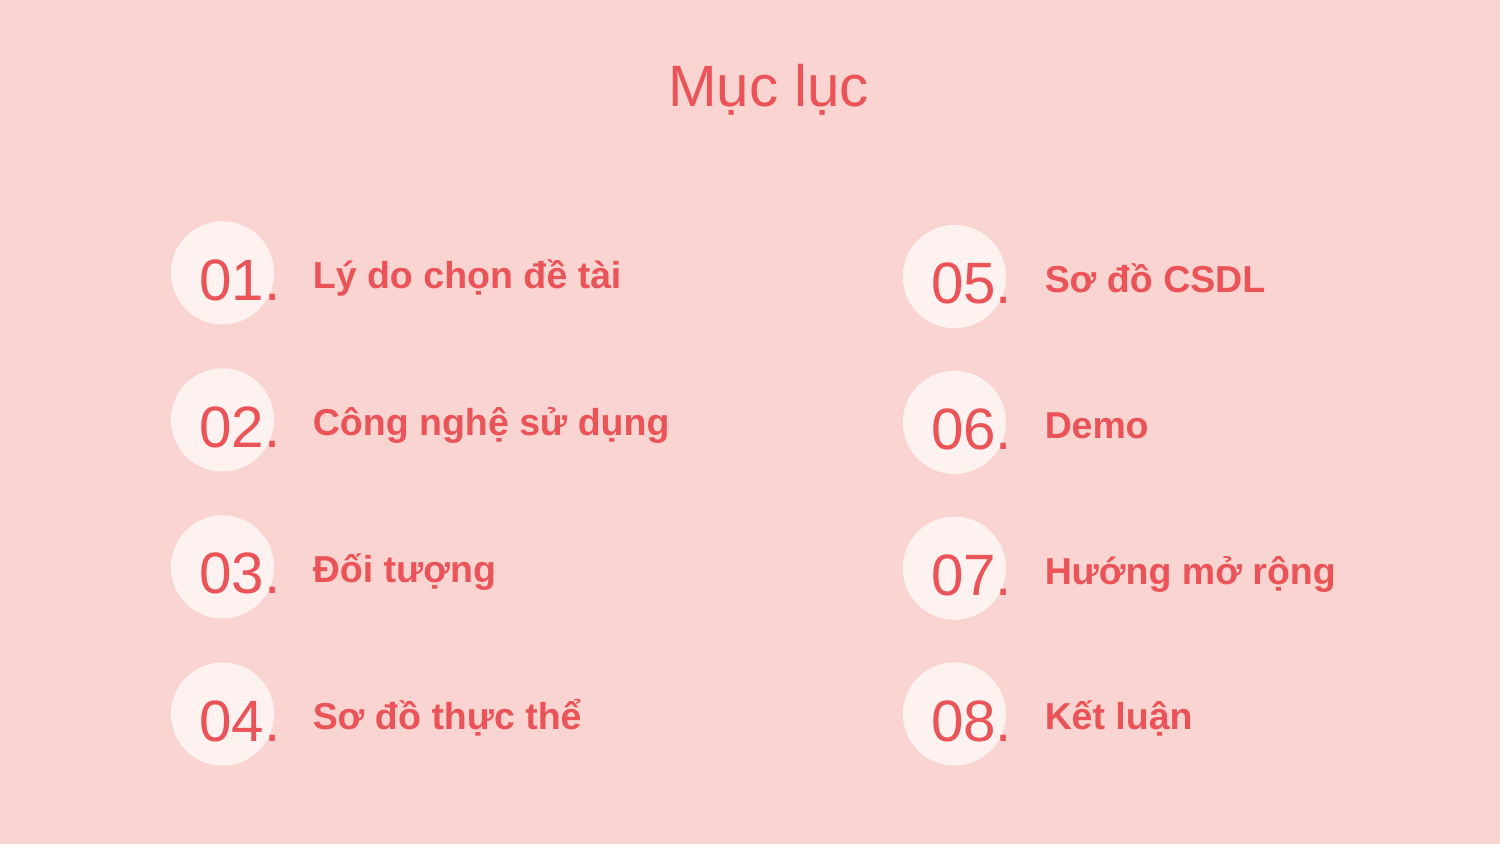

Mục lục

Lý do chọn đề tài
01.

Sơ đồ CSDL
05.

Công nghệ sử dụng
02.

Demo
06.

Đối tượng
03.

Hướng mở rộng
07.

Sơ đồ thực thể
04.

Kết luận
08.